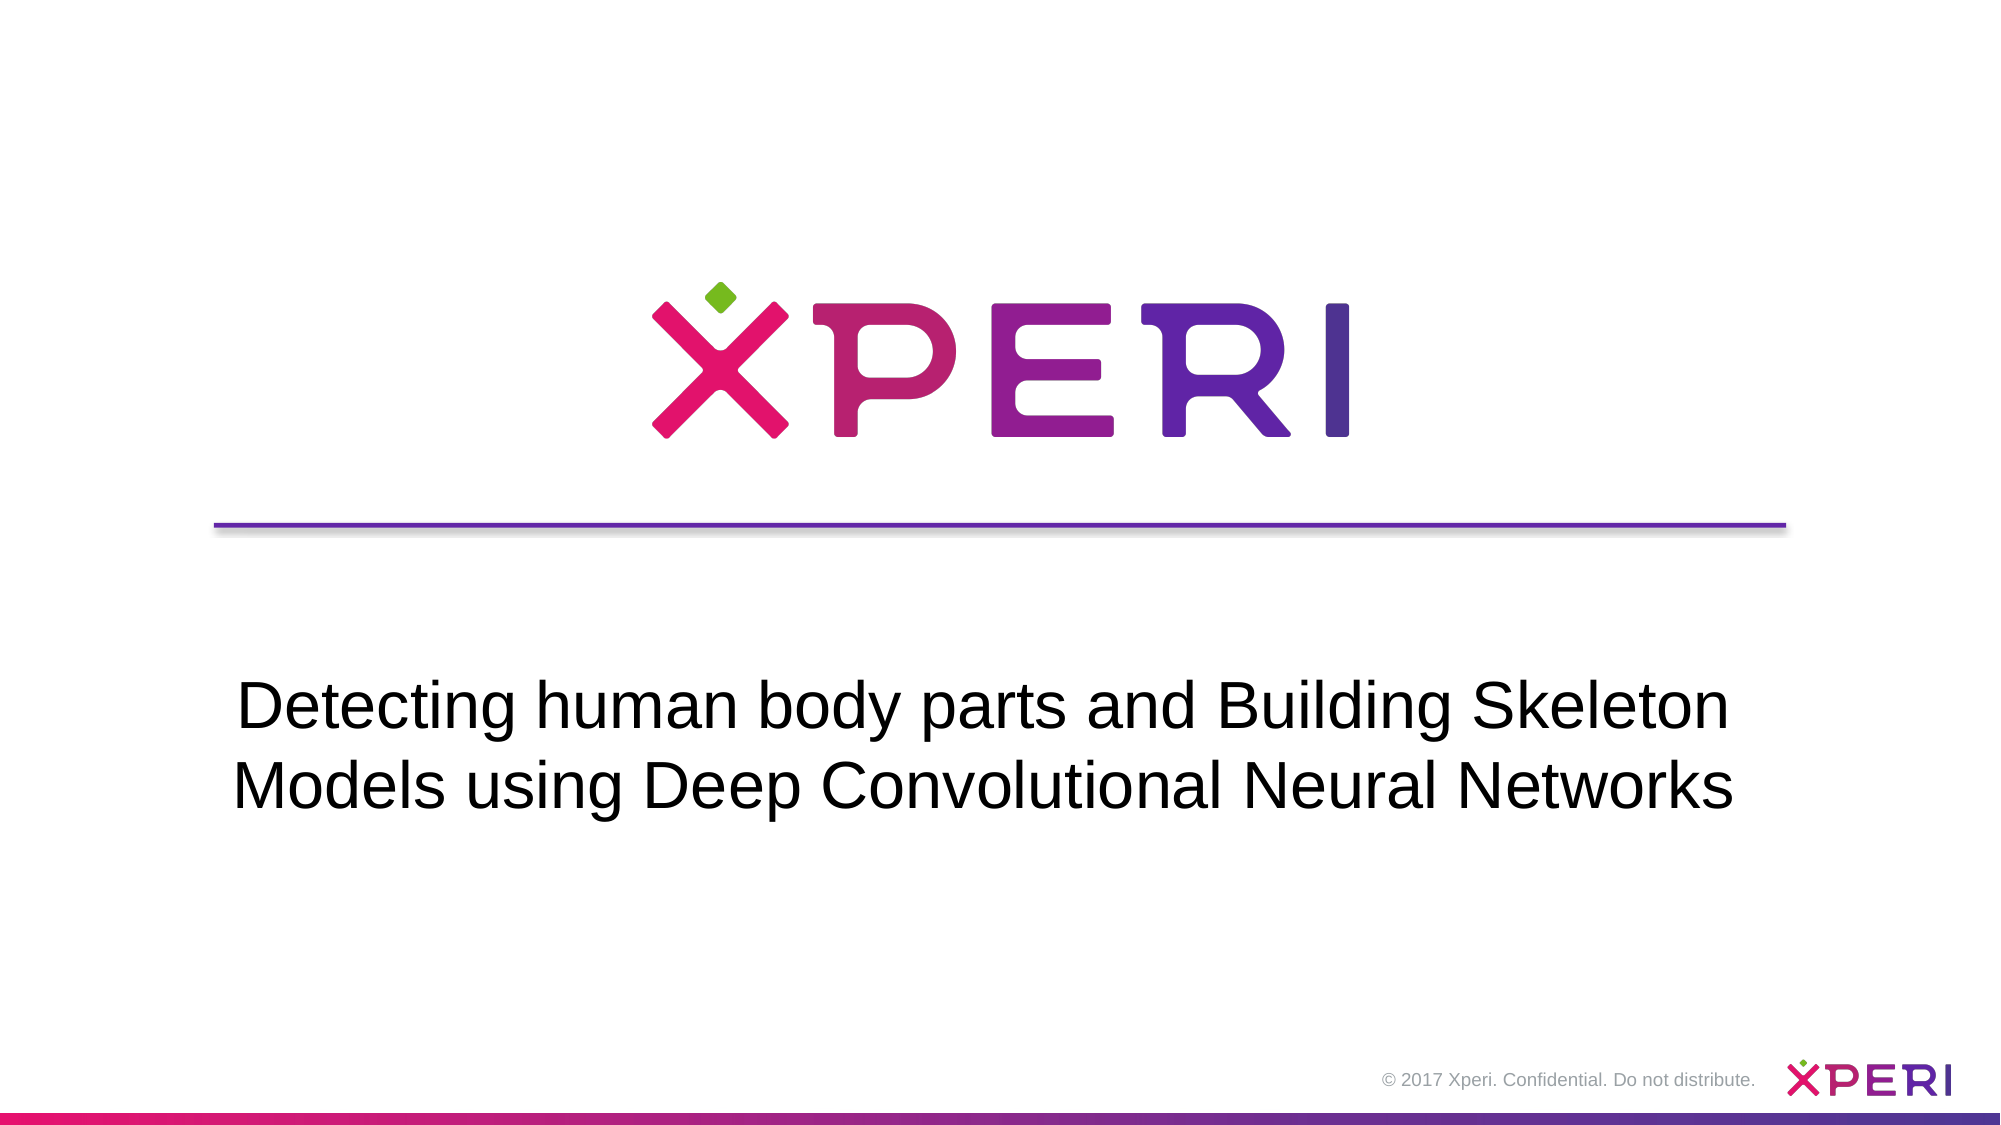

Detecting human body parts and Building Skeleton Models using Deep Convolutional Neural Networks